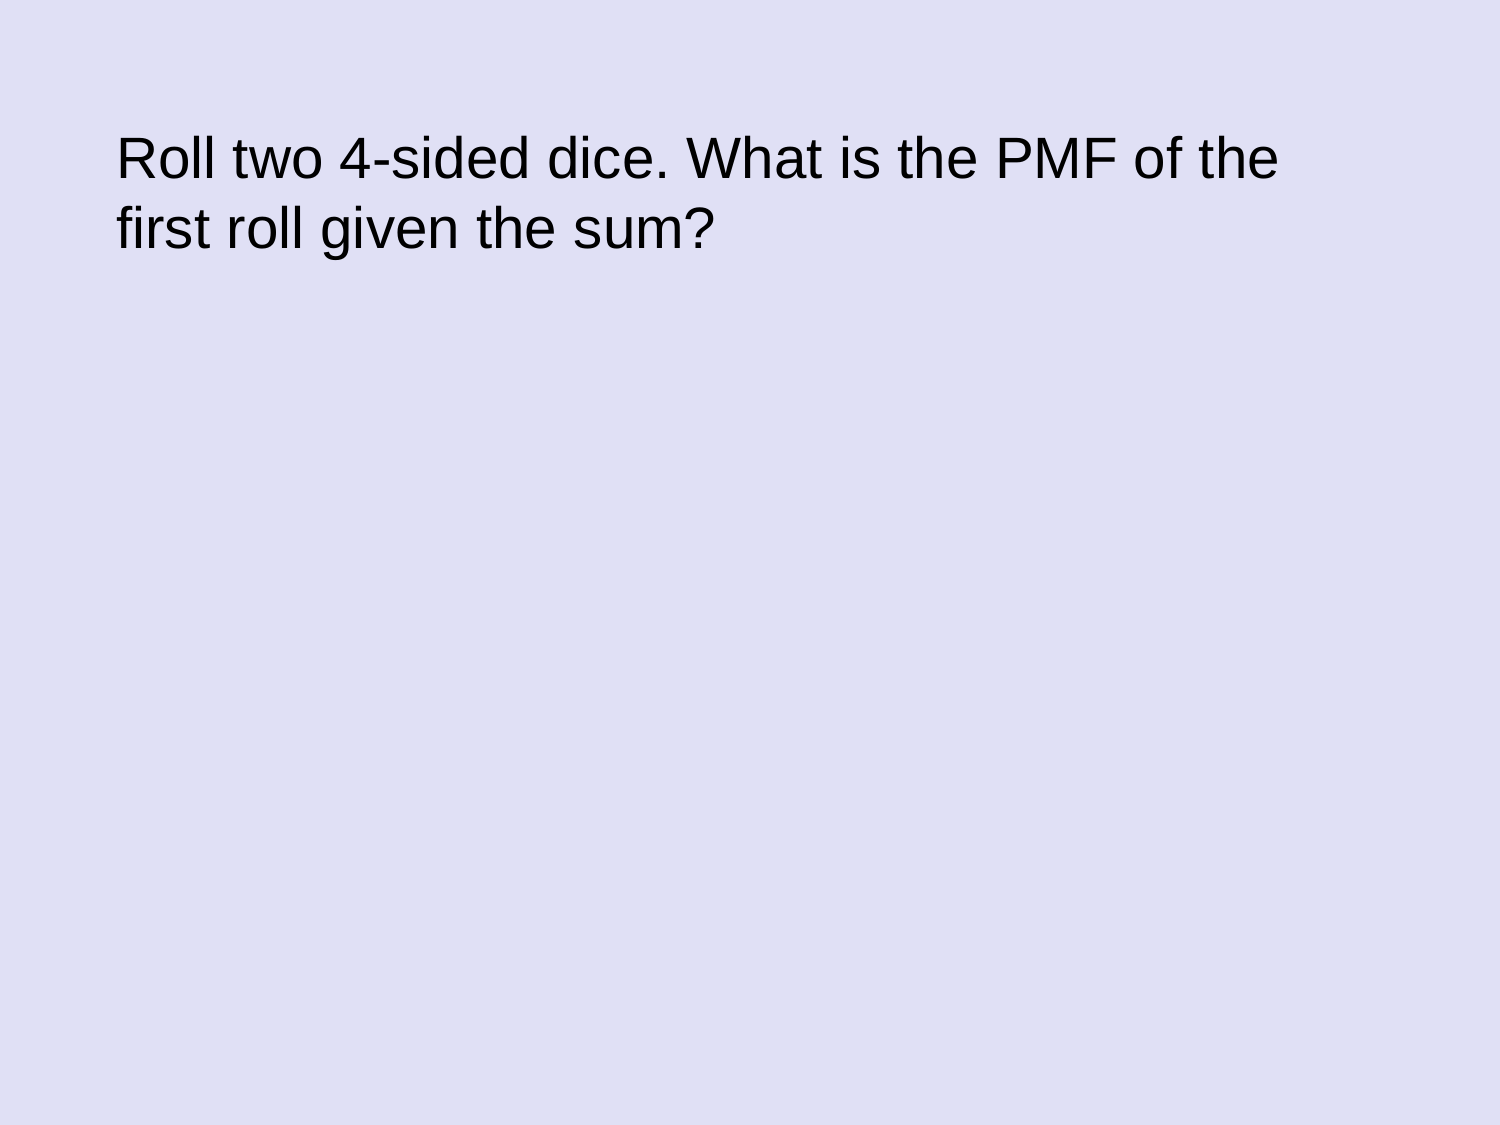

Roll two 4-sided dice. What is the PMF of the first roll given the sum?